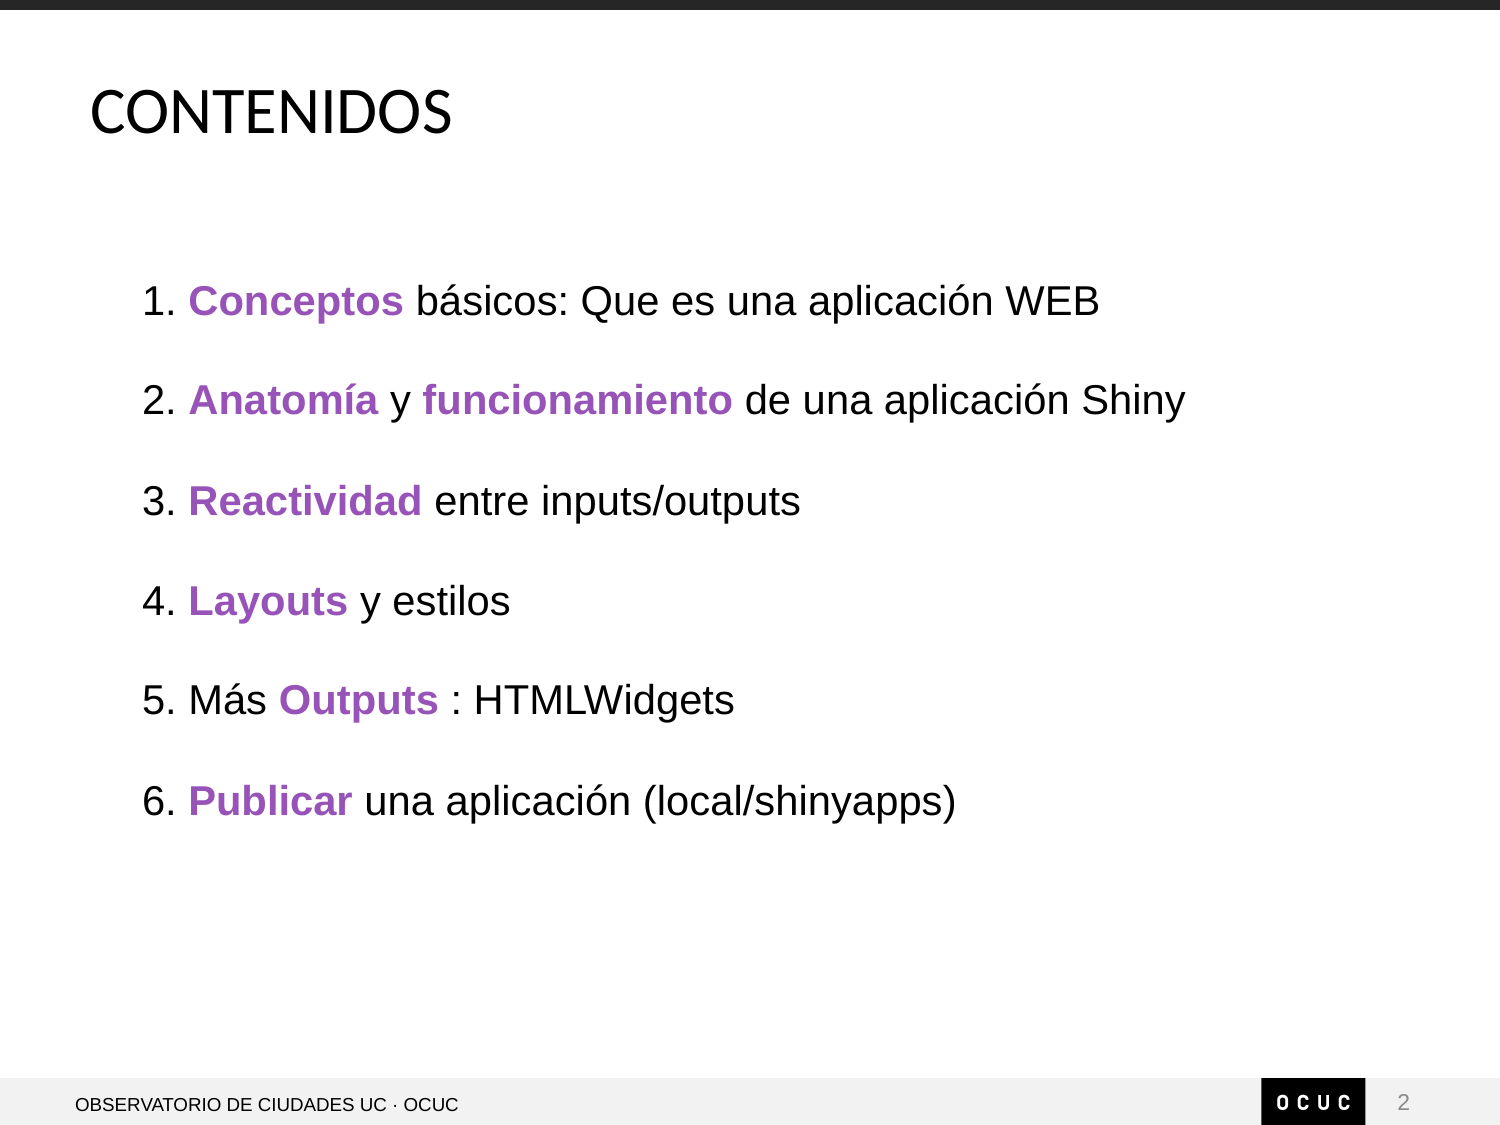

# CONTENIDOS
1. Conceptos básicos: Que es una aplicación WEB
2. Anatomía y funcionamiento de una aplicación Shiny
3. Reactividad entre inputs/outputs
4. Layouts y estilos
5. Más Outputs : HTMLWidgets
6. Publicar una aplicación (local/shinyapps)
2